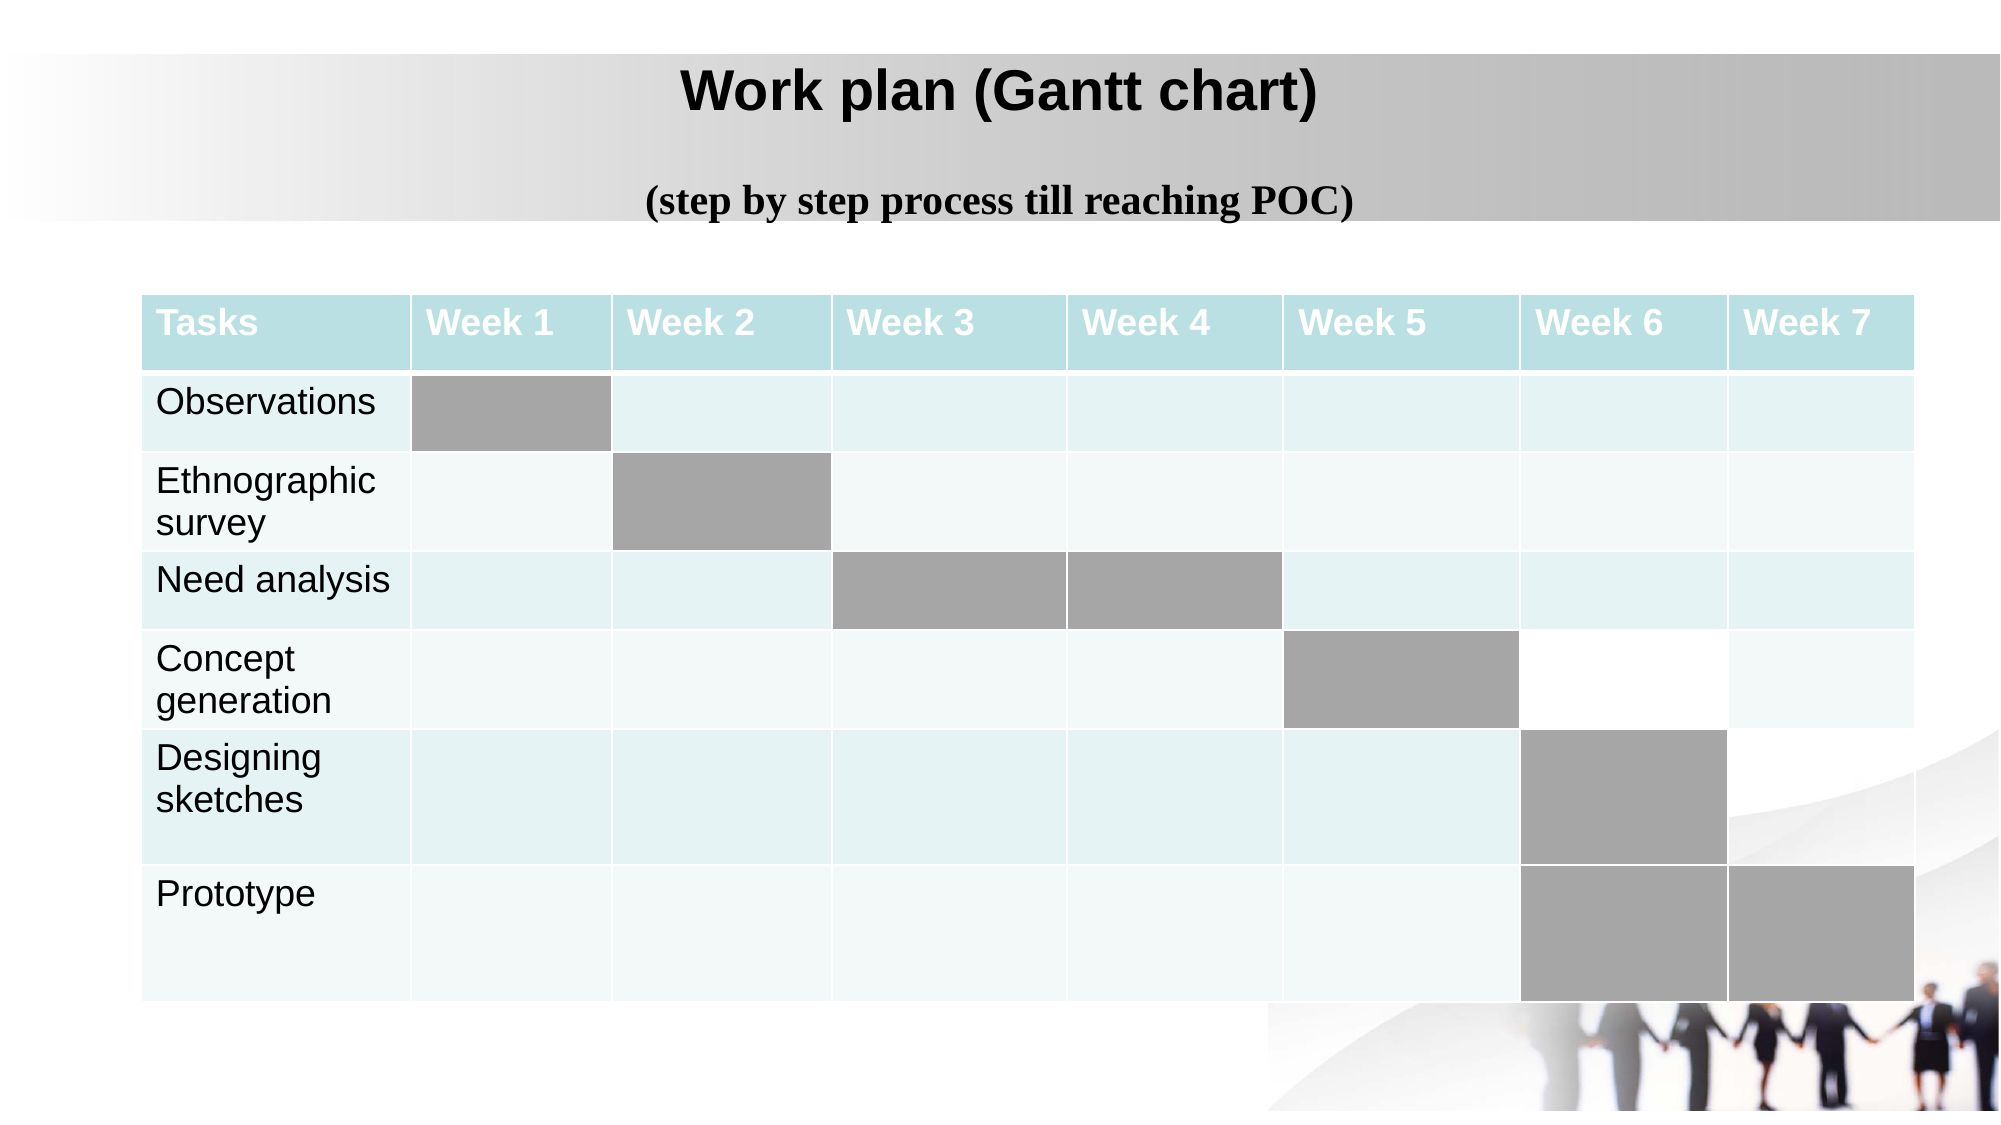

Work plan (Gantt chart)

(step by step process till reaching POC)
| Tasks | Week 1 | Week 2 | Week 3 | Week 4 | Week 5 | Week 6 | Week 7 |
| --- | --- | --- | --- | --- | --- | --- | --- |
| Observations |  |  |  |  |  |  |  |
| Ethnographic survey |  |  |  |  |  |  |  |
| Need analysis |  |  |  |  |  |  |  |
| Concept generation |  |  |  |  |  |  |  |
| Designing sketches |  |  |  |  |  |  |  |
| Prototype |  |  |  |  |  |  |  |